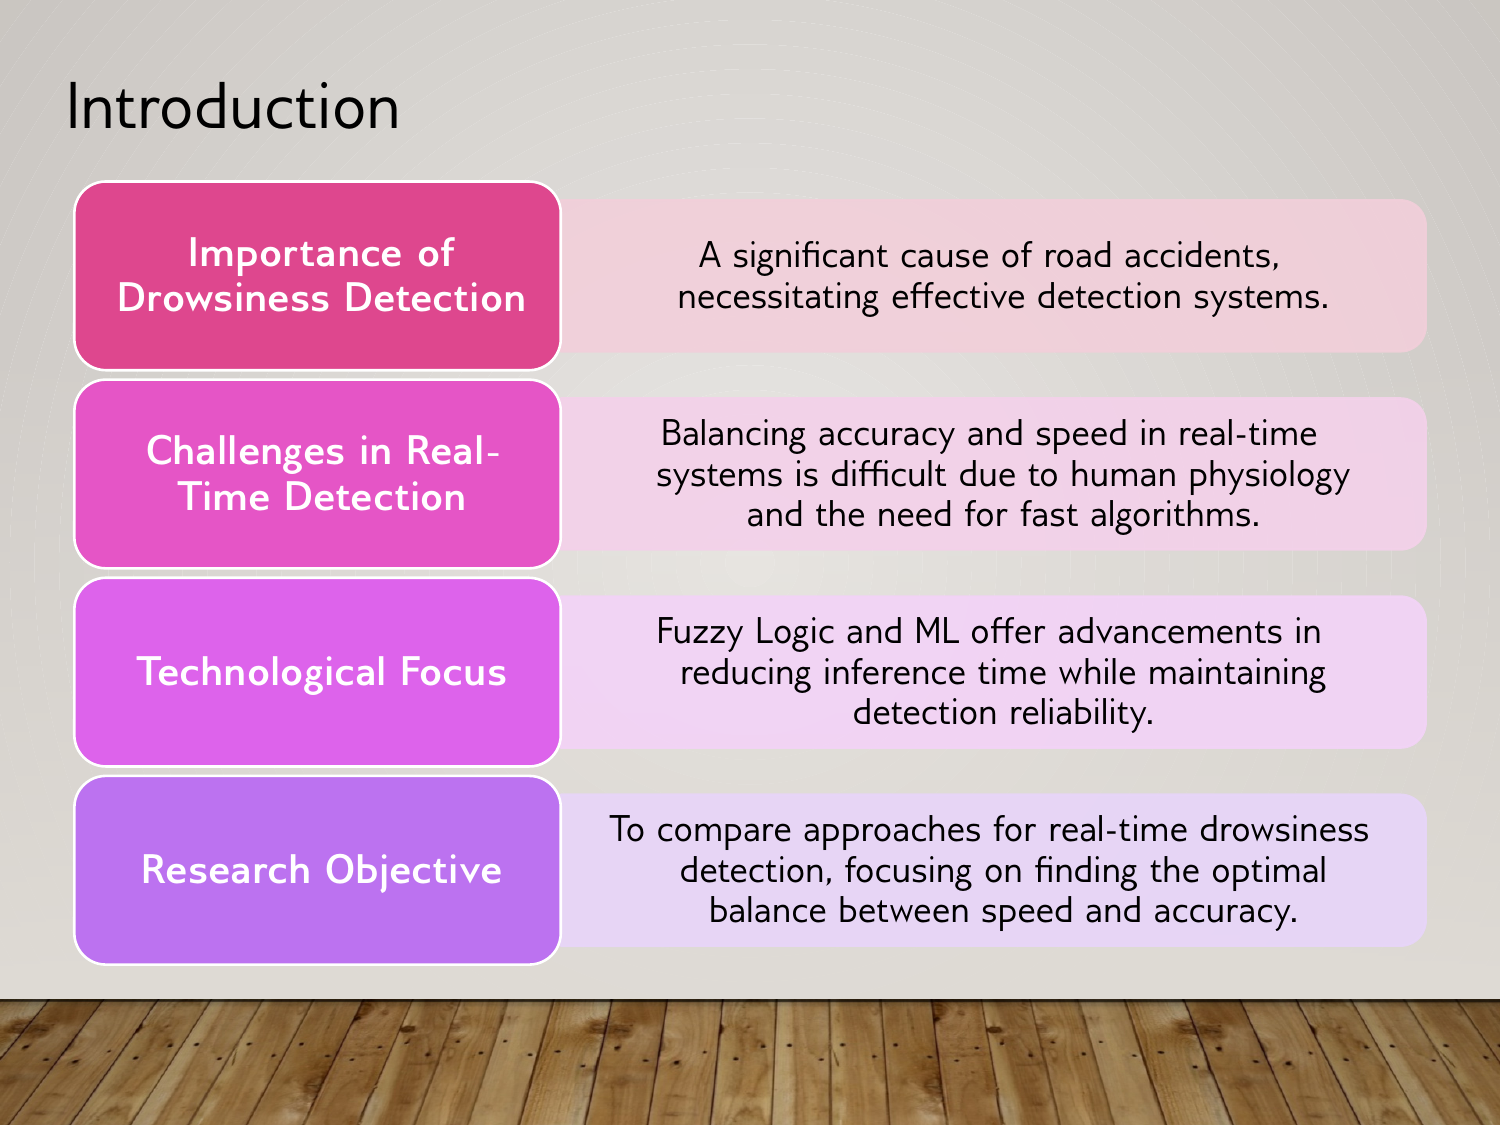

# Introduction
A significant cause of road accidents, necessitating effective detection systems.
Importance of Drowsiness Detection
Balancing accuracy and speed in real-time systems is difficult due to human physiology and the need for fast algorithms.
Challenges in Real-Time Detection
Fuzzy Logic and ML offer advancements in reducing inference time while maintaining detection reliability.
Technological Focus
To compare approaches for real-time drowsiness detection, focusing on finding the optimal balance between speed and accuracy.
Research Objective